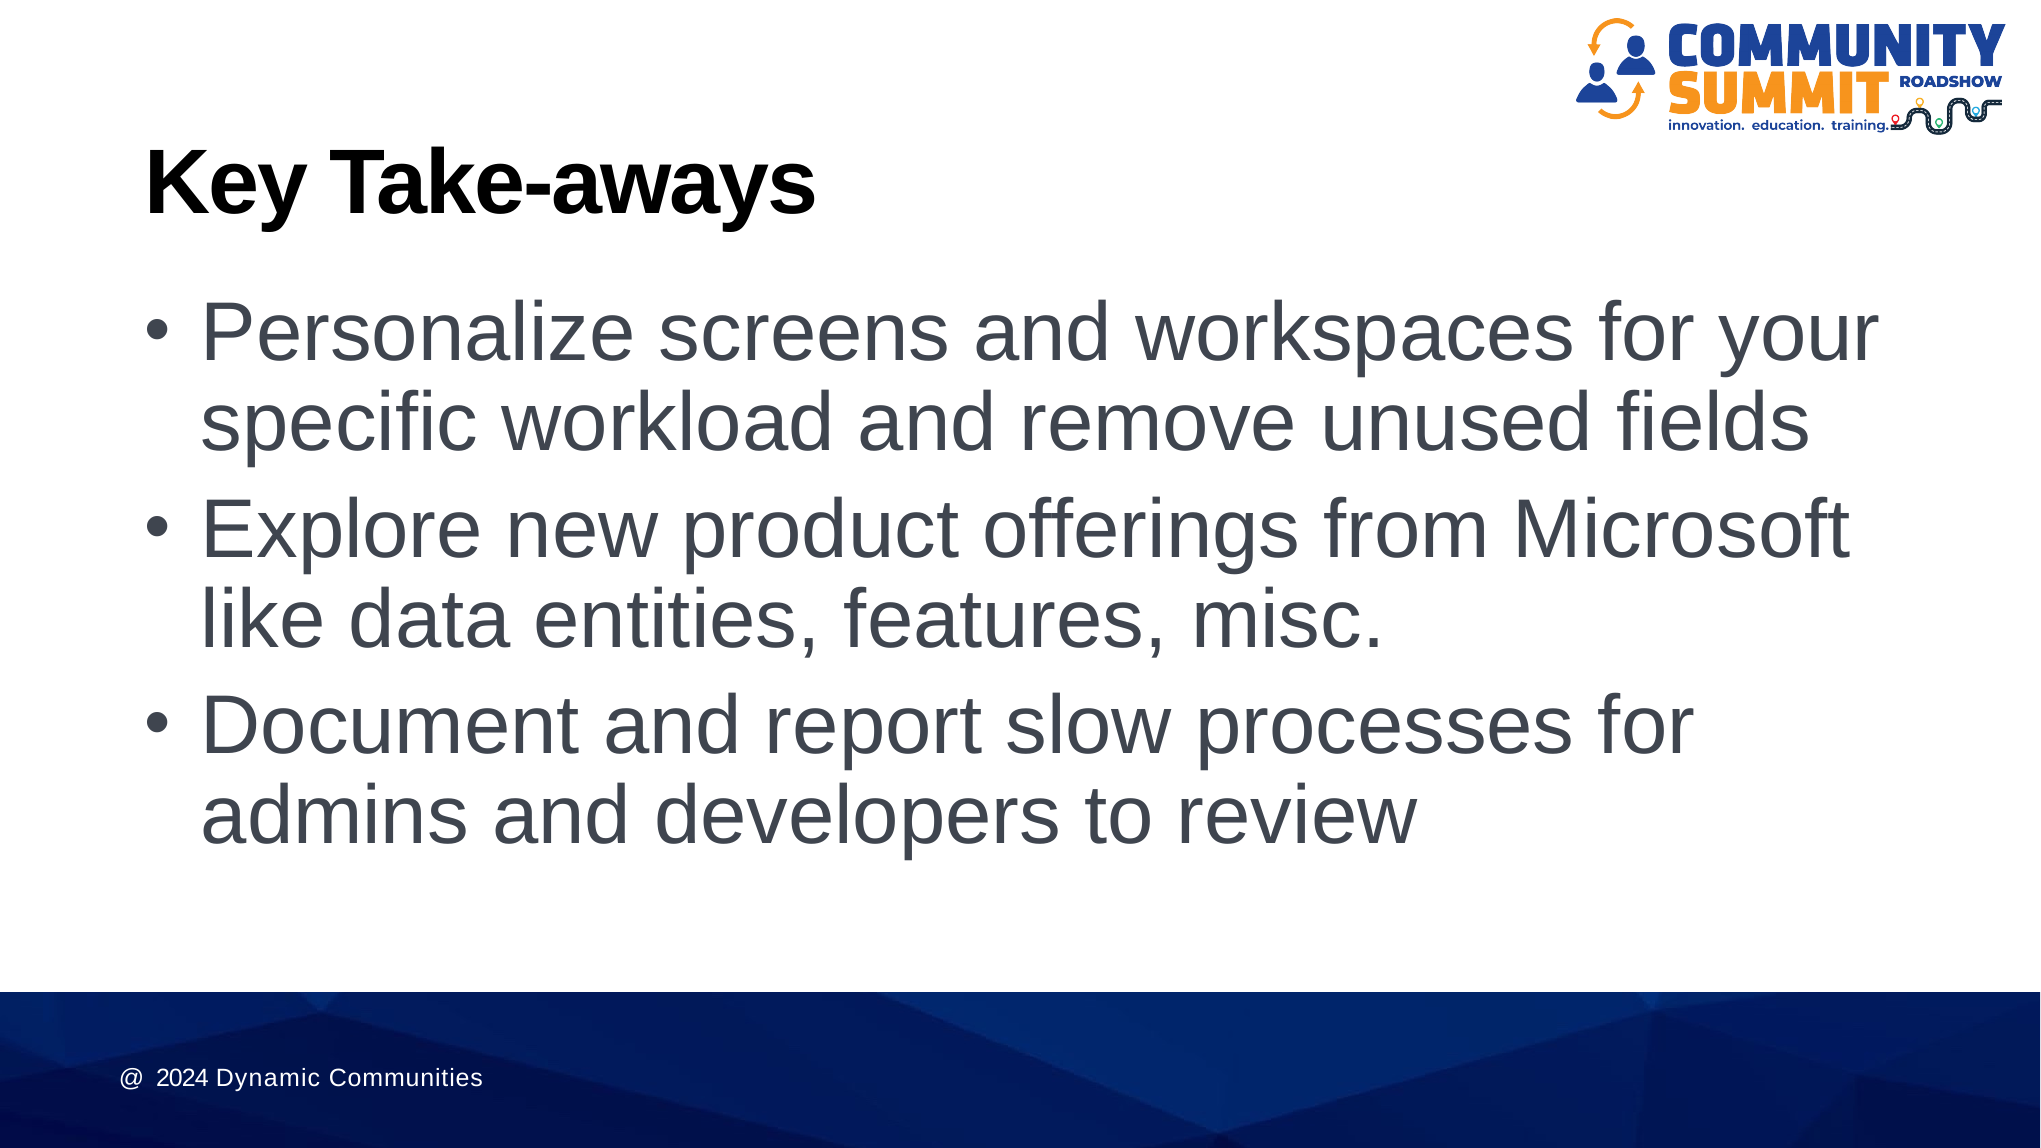

# Key Take-aways
Personalize screens and workspaces for your specific workload and remove unused fields
Explore new product offerings from Microsoft like data entities, features, misc.
Document and report slow processes for admins and developers to review